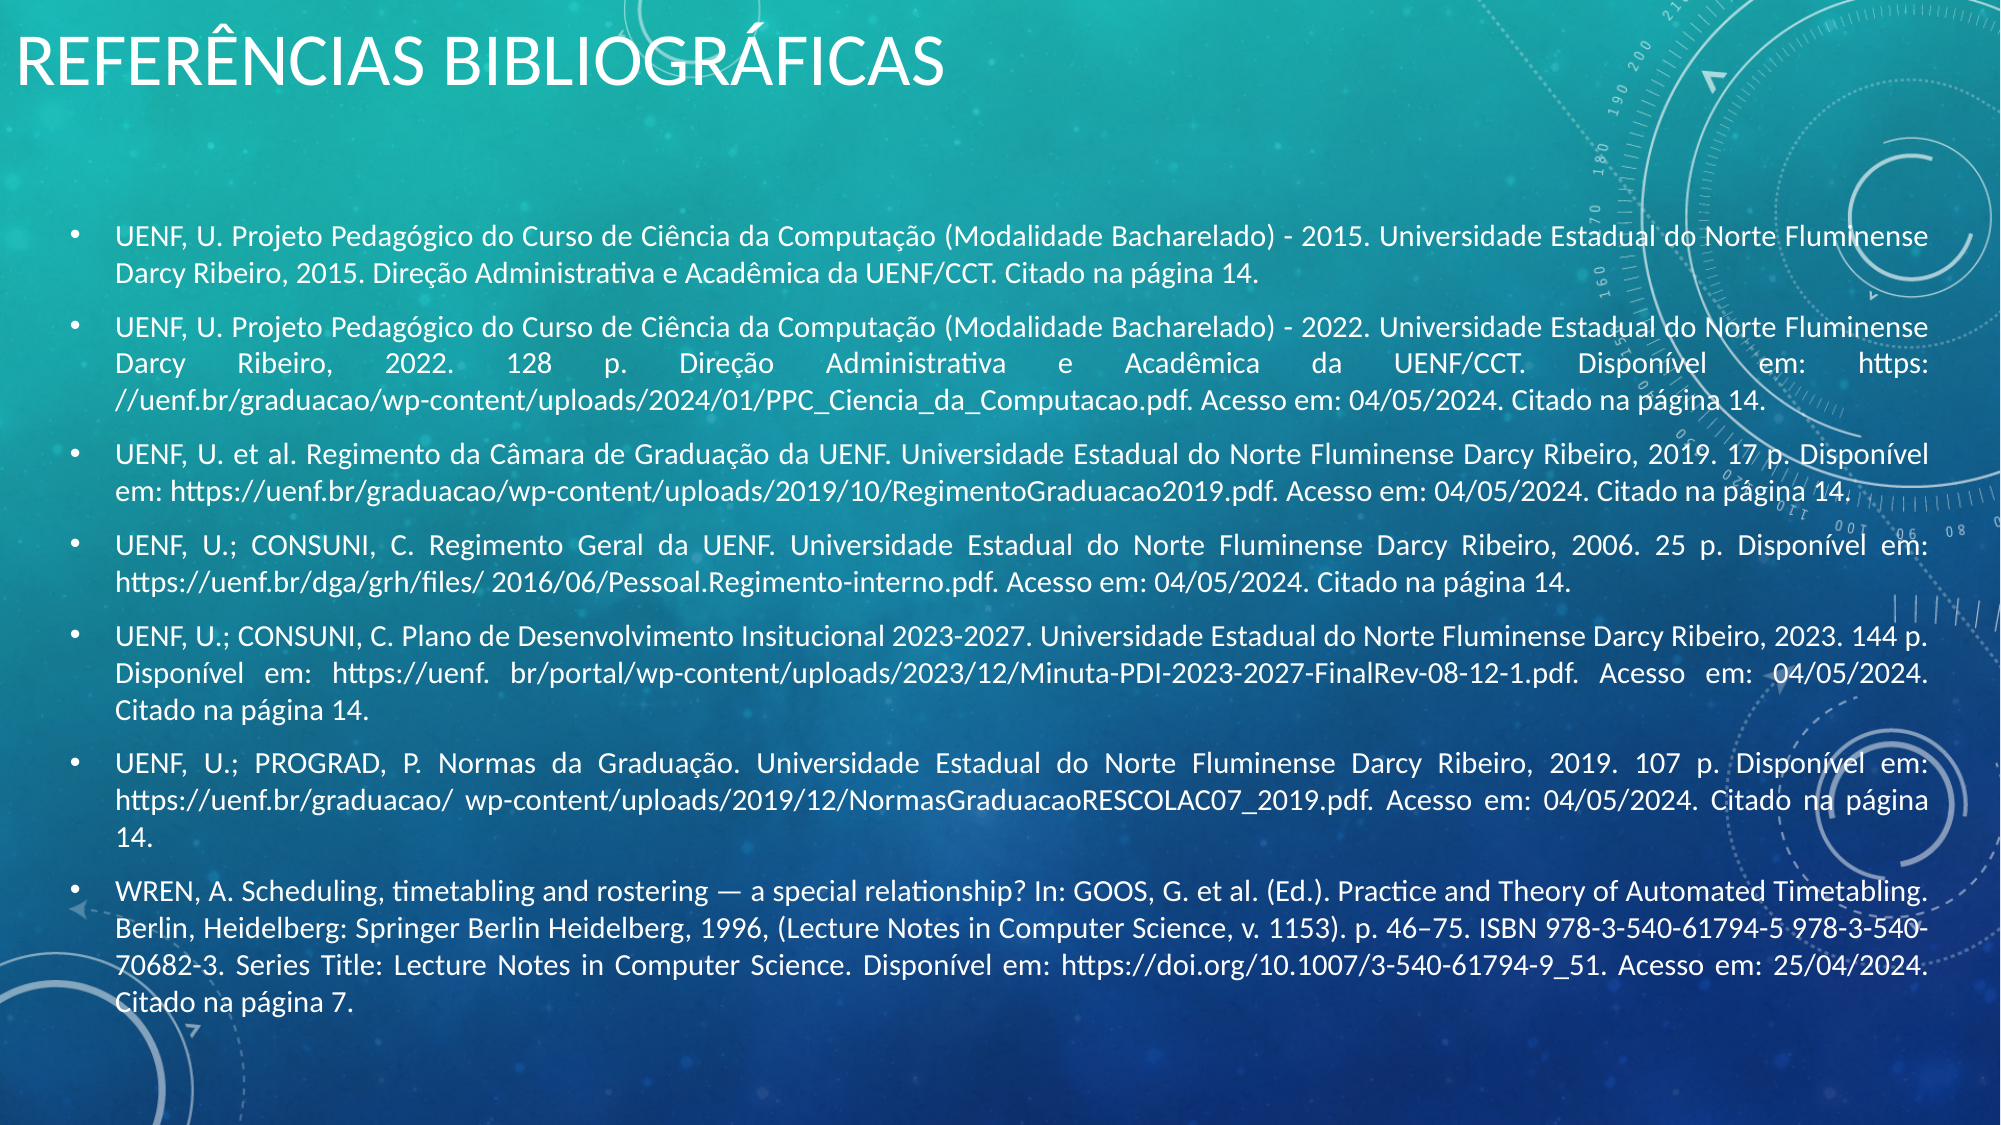

Referências bibliográficas
UENF, U. Projeto Pedagógico do Curso de Ciência da Computação (Modalidade Bacharelado) - 2015. Universidade Estadual do Norte Fluminense Darcy Ribeiro, 2015. Direção Administrativa e Acadêmica da UENF/CCT. Citado na página 14.
UENF, U. Projeto Pedagógico do Curso de Ciência da Computação (Modalidade Bacharelado) - 2022. Universidade Estadual do Norte Fluminense Darcy Ribeiro, 2022. 128 p. Direção Administrativa e Acadêmica da UENF/CCT. Disponível em: https: //uenf.br/graduacao/wp-content/uploads/2024/01/PPC_Ciencia_da_Computacao.pdf. Acesso em: 04/05/2024. Citado na página 14.
UENF, U. et al. Regimento da Câmara de Graduação da UENF. Universidade Estadual do Norte Fluminense Darcy Ribeiro, 2019. 17 p. Disponível em: https://uenf.br/graduacao/wp-content/uploads/2019/10/RegimentoGraduacao2019.pdf. Acesso em: 04/05/2024. Citado na página 14.
UENF, U.; CONSUNI, C. Regimento Geral da UENF. Universidade Estadual do Norte Fluminense Darcy Ribeiro, 2006. 25 p. Disponível em: https://uenf.br/dga/grh/files/ 2016/06/Pessoal.Regimento-interno.pdf. Acesso em: 04/05/2024. Citado na página 14.
UENF, U.; CONSUNI, C. Plano de Desenvolvimento Insitucional 2023-2027. Universidade Estadual do Norte Fluminense Darcy Ribeiro, 2023. 144 p. Disponível em: https://uenf. br/portal/wp-content/uploads/2023/12/Minuta-PDI-2023-2027-FinalRev-08-12-1.pdf. Acesso em: 04/05/2024. Citado na página 14.
UENF, U.; PROGRAD, P. Normas da Graduação. Universidade Estadual do Norte Fluminense Darcy Ribeiro, 2019. 107 p. Disponível em: https://uenf.br/graduacao/ wp-content/uploads/2019/12/NormasGraduacaoRESCOLAC07_2019.pdf. Acesso em: 04/05/2024. Citado na página 14.
WREN, A. Scheduling, timetabling and rostering — a special relationship? In: GOOS, G. et al. (Ed.). Practice and Theory of Automated Timetabling. Berlin, Heidelberg: Springer Berlin Heidelberg, 1996, (Lecture Notes in Computer Science, v. 1153). p. 46–75. ISBN 978-3-540-61794-5 978-3-540-70682-3. Series Title: Lecture Notes in Computer Science. Disponível em: https://doi.org/10.1007/3-540-61794-9_51. Acesso em: 25/04/2024. Citado na página 7.